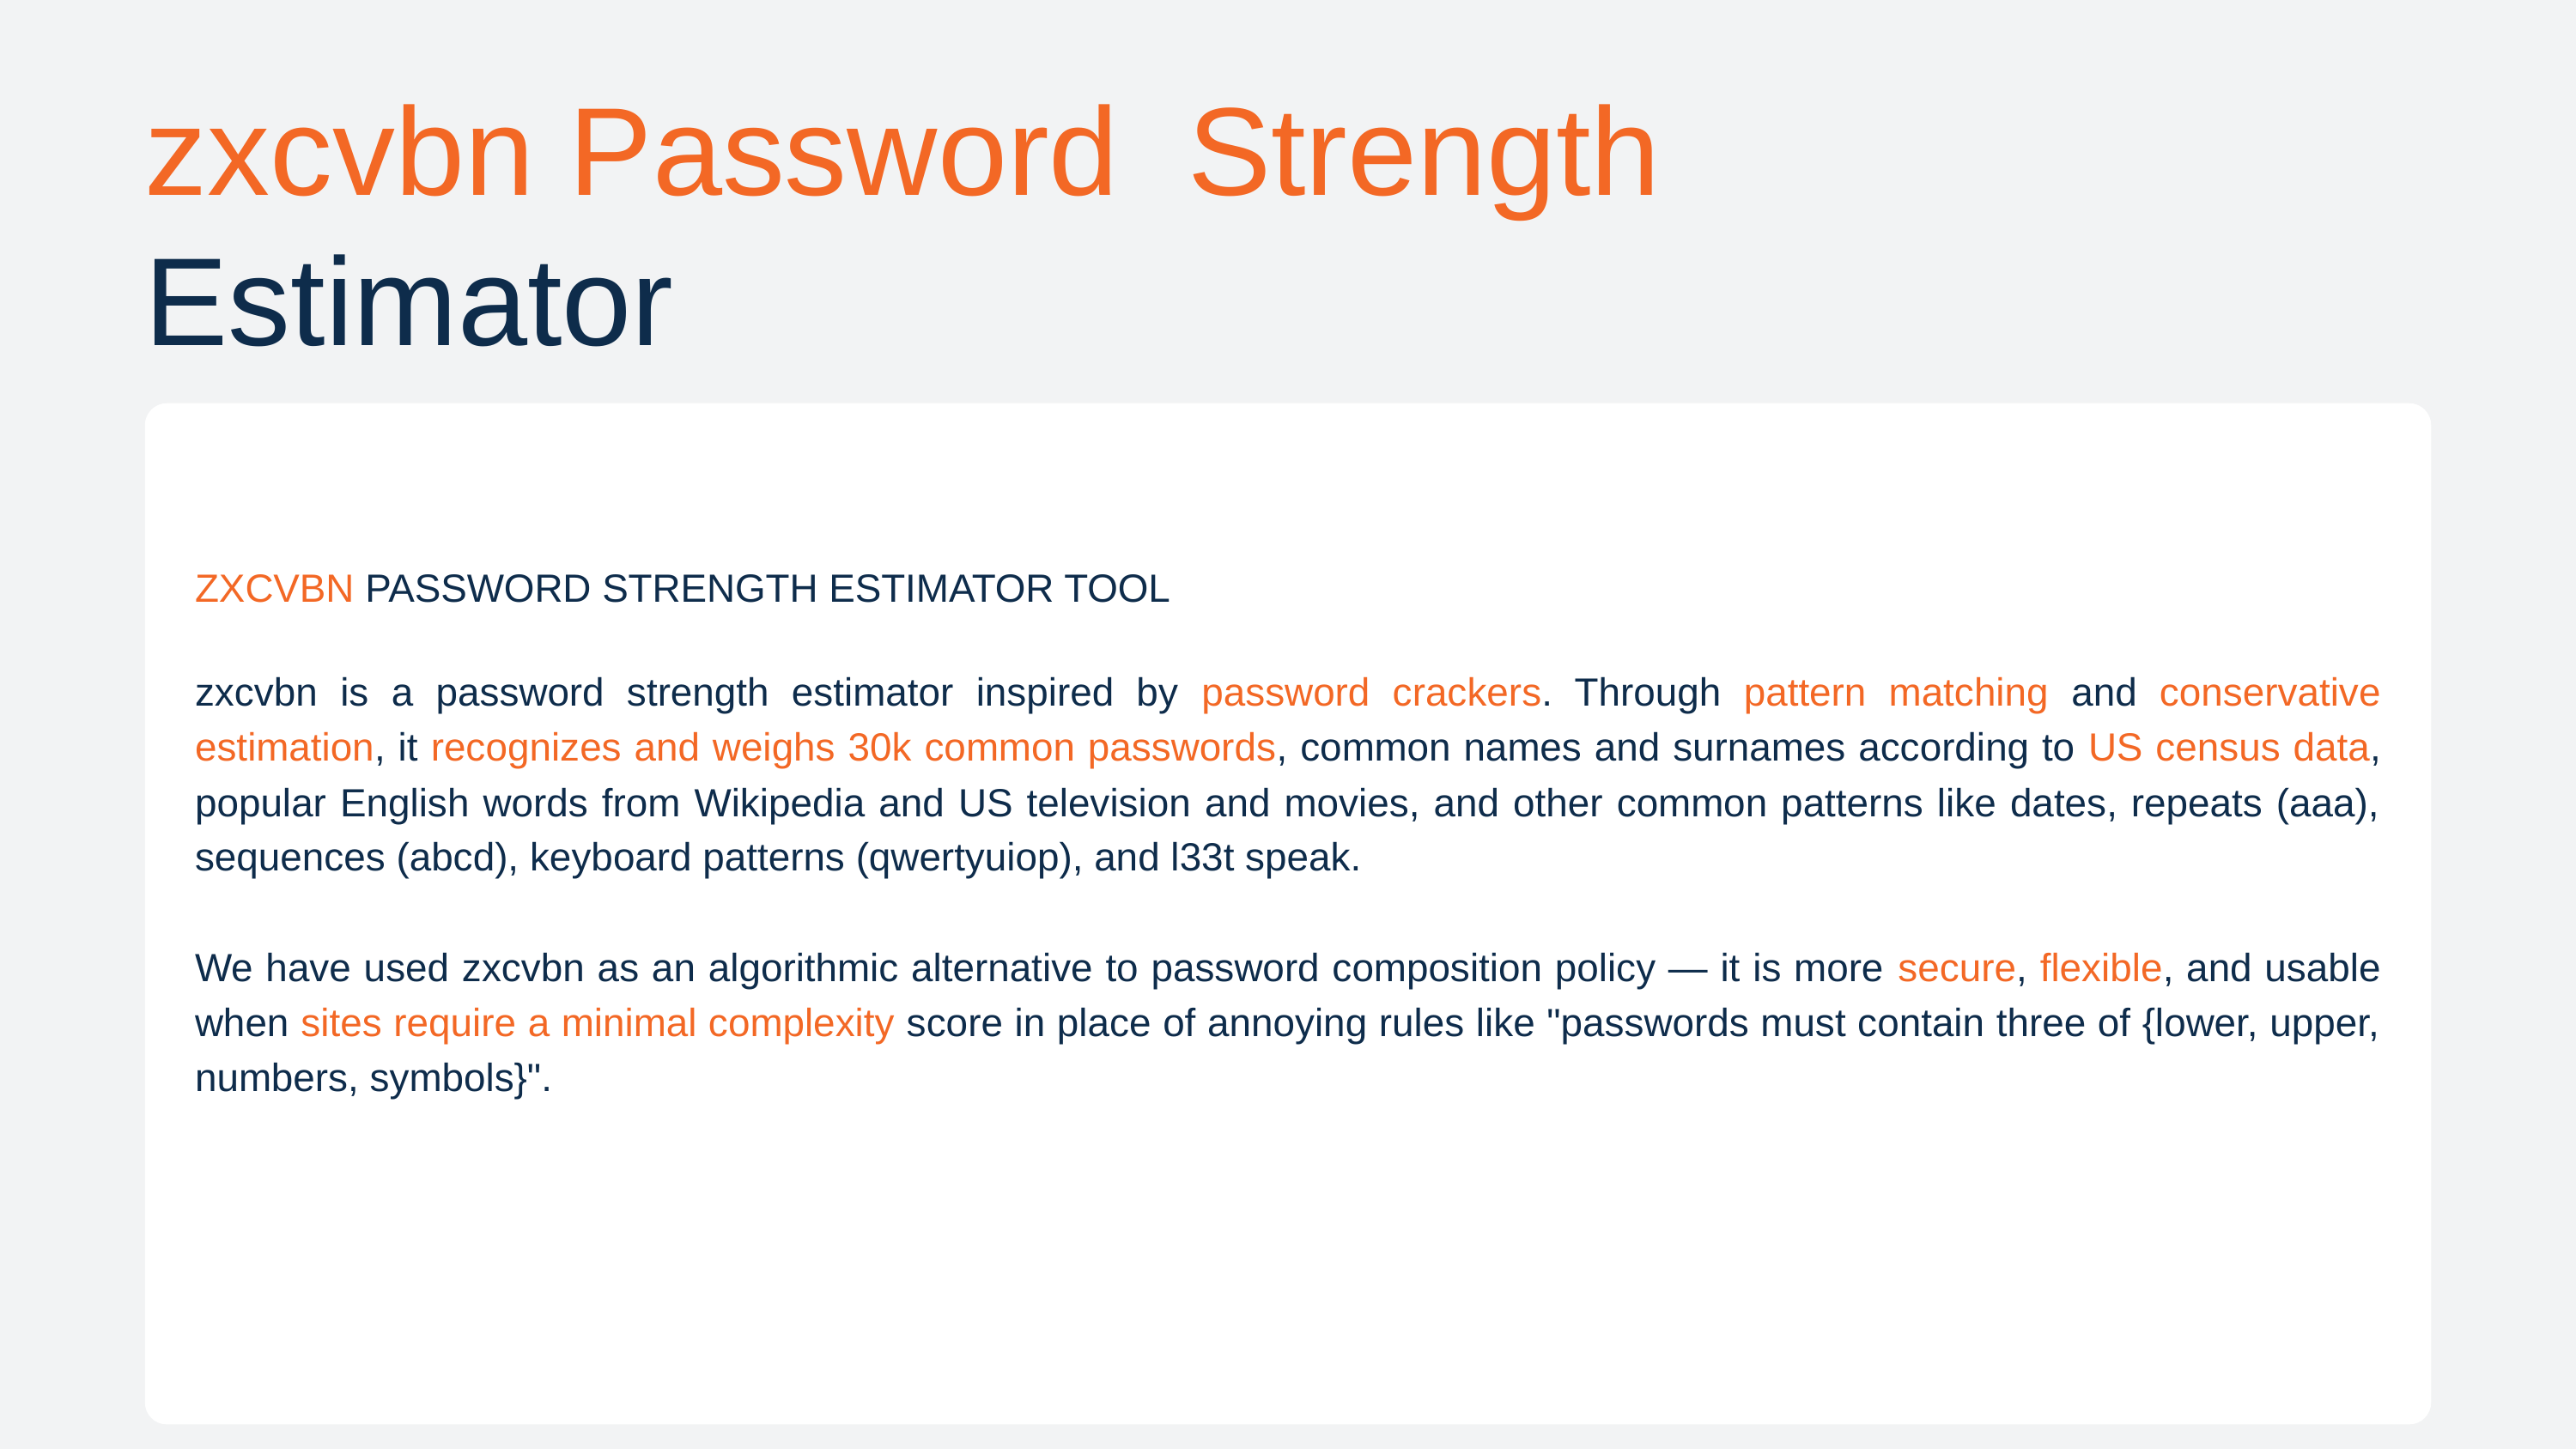

zxcvbn Password  Strength Estimator

ZXCVBN PASSWORD STRENGTH ESTIMATOR TOOL
zxcvbn is a password strength estimator inspired by password crackers. Through pattern matching and conservative estimation, it recognizes and weighs 30k common passwords, common names and surnames according to US census data, popular English words from Wikipedia and US television and movies, and other common patterns like dates, repeats (aaa), sequences (abcd), keyboard patterns (qwertyuiop), and l33t speak.

We have used zxcvbn as an algorithmic alternative to password composition policy — it is more secure, flexible, and usable when sites require a minimal complexity score in place of annoying rules like "passwords must contain three of {lower, upper, numbers, symbols}".